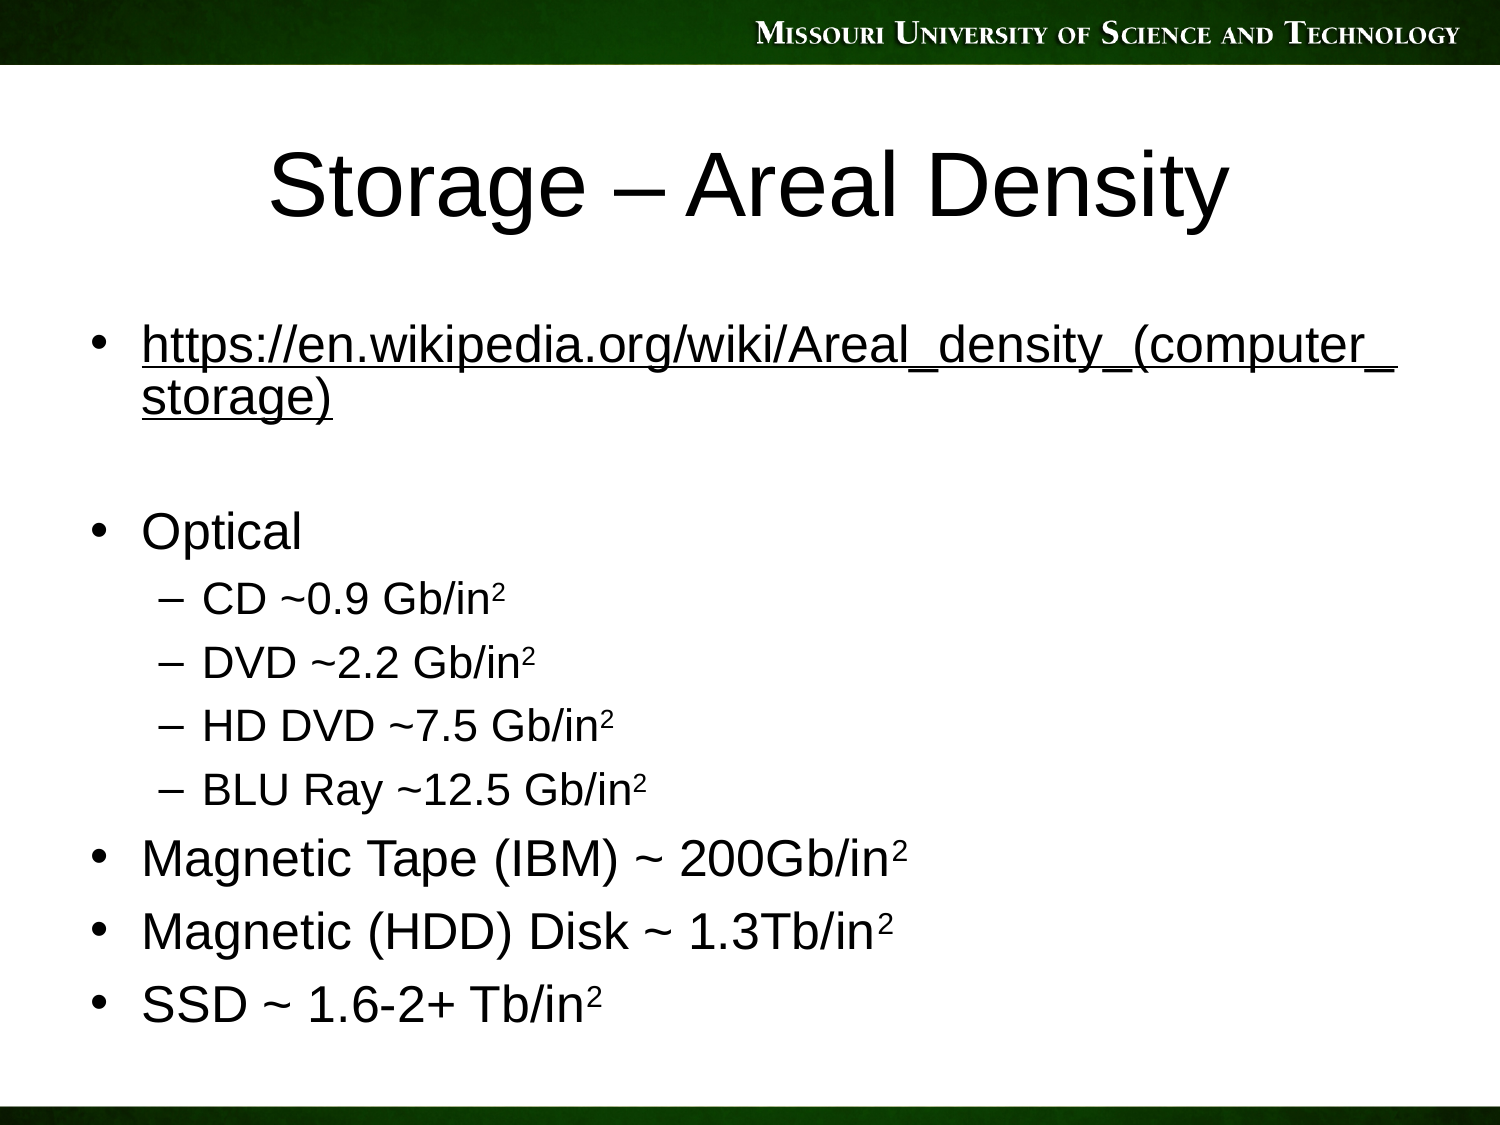

# Storage – Areal Density
https://en.wikipedia.org/wiki/Areal_density_(computer_storage)
Optical
CD ~0.9 Gb/in2
DVD ~2.2 Gb/in2
HD DVD ~7.5 Gb/in2
BLU Ray ~12.5 Gb/in2
Magnetic Tape (IBM) ~ 200Gb/in2
Magnetic (HDD) Disk ~ 1.3Tb/in2
SSD ~ 1.6-2+ Tb/in2